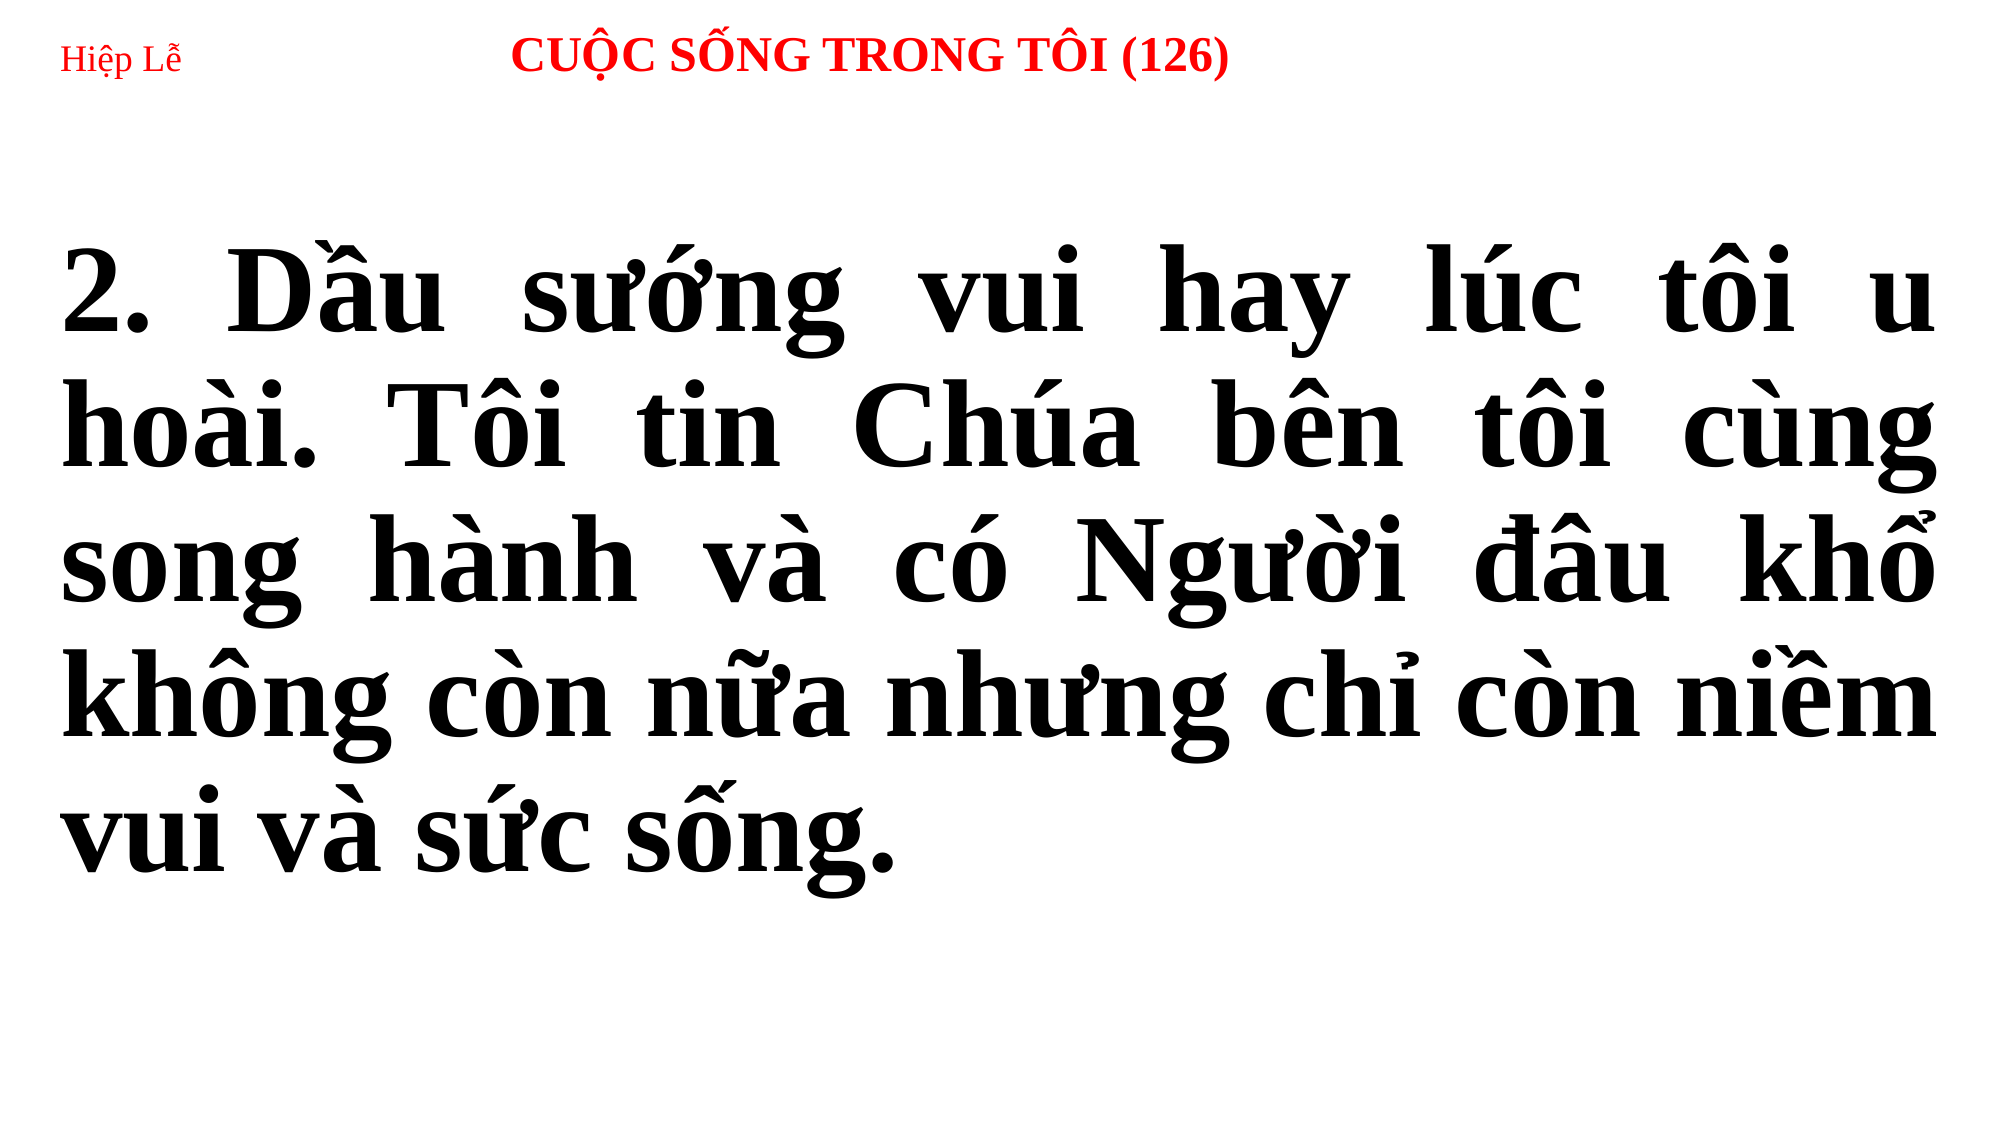

# Hiệp Lễ                    	CUỘC SỐNG TRONG TÔI (126)
2. Dầu sướng vui hay lúc tôi u hoài. Tôi tin Chúa bên tôi cùng song hành và có Người đâu khổ không còn nữa nhưng chỉ còn niềm vui và sức sống.